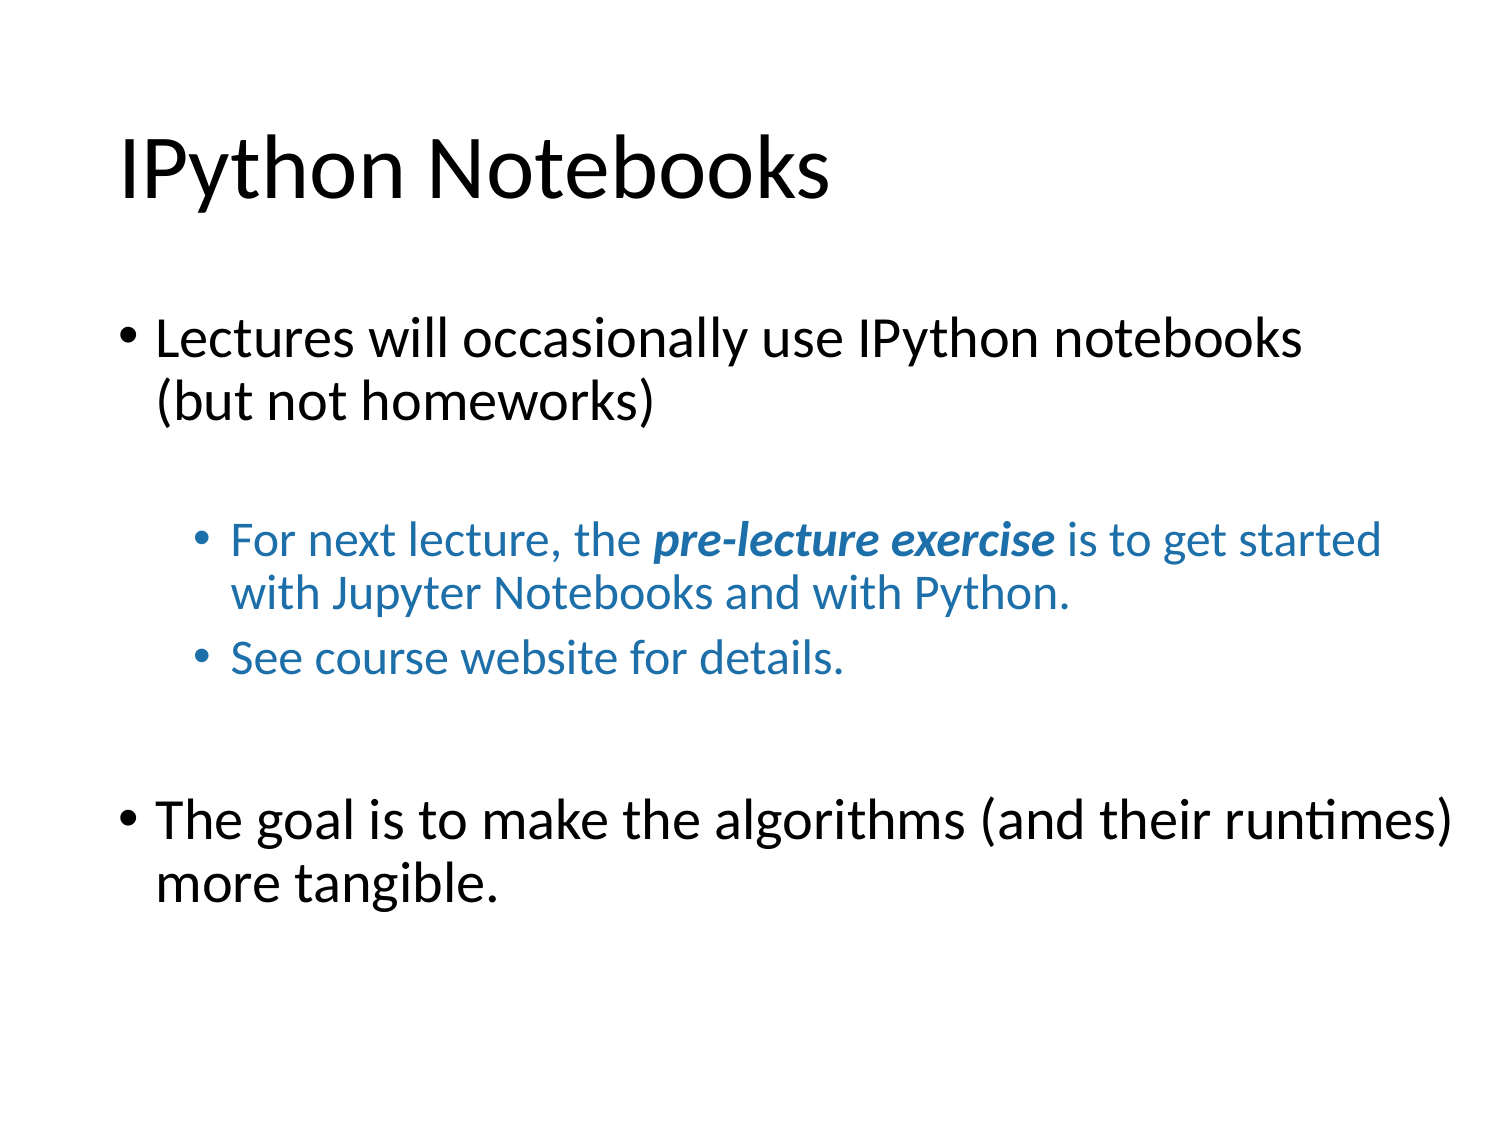

# IPython Notebooks
Lectures will occasionally use IPython notebooks
(but not homeworks)
For next lecture, the pre-lecture exercise is to get started with Jupyter Notebooks and with Python.
See course website for details.

The goal is to make the algorithms (and their runtimes) more tangible.